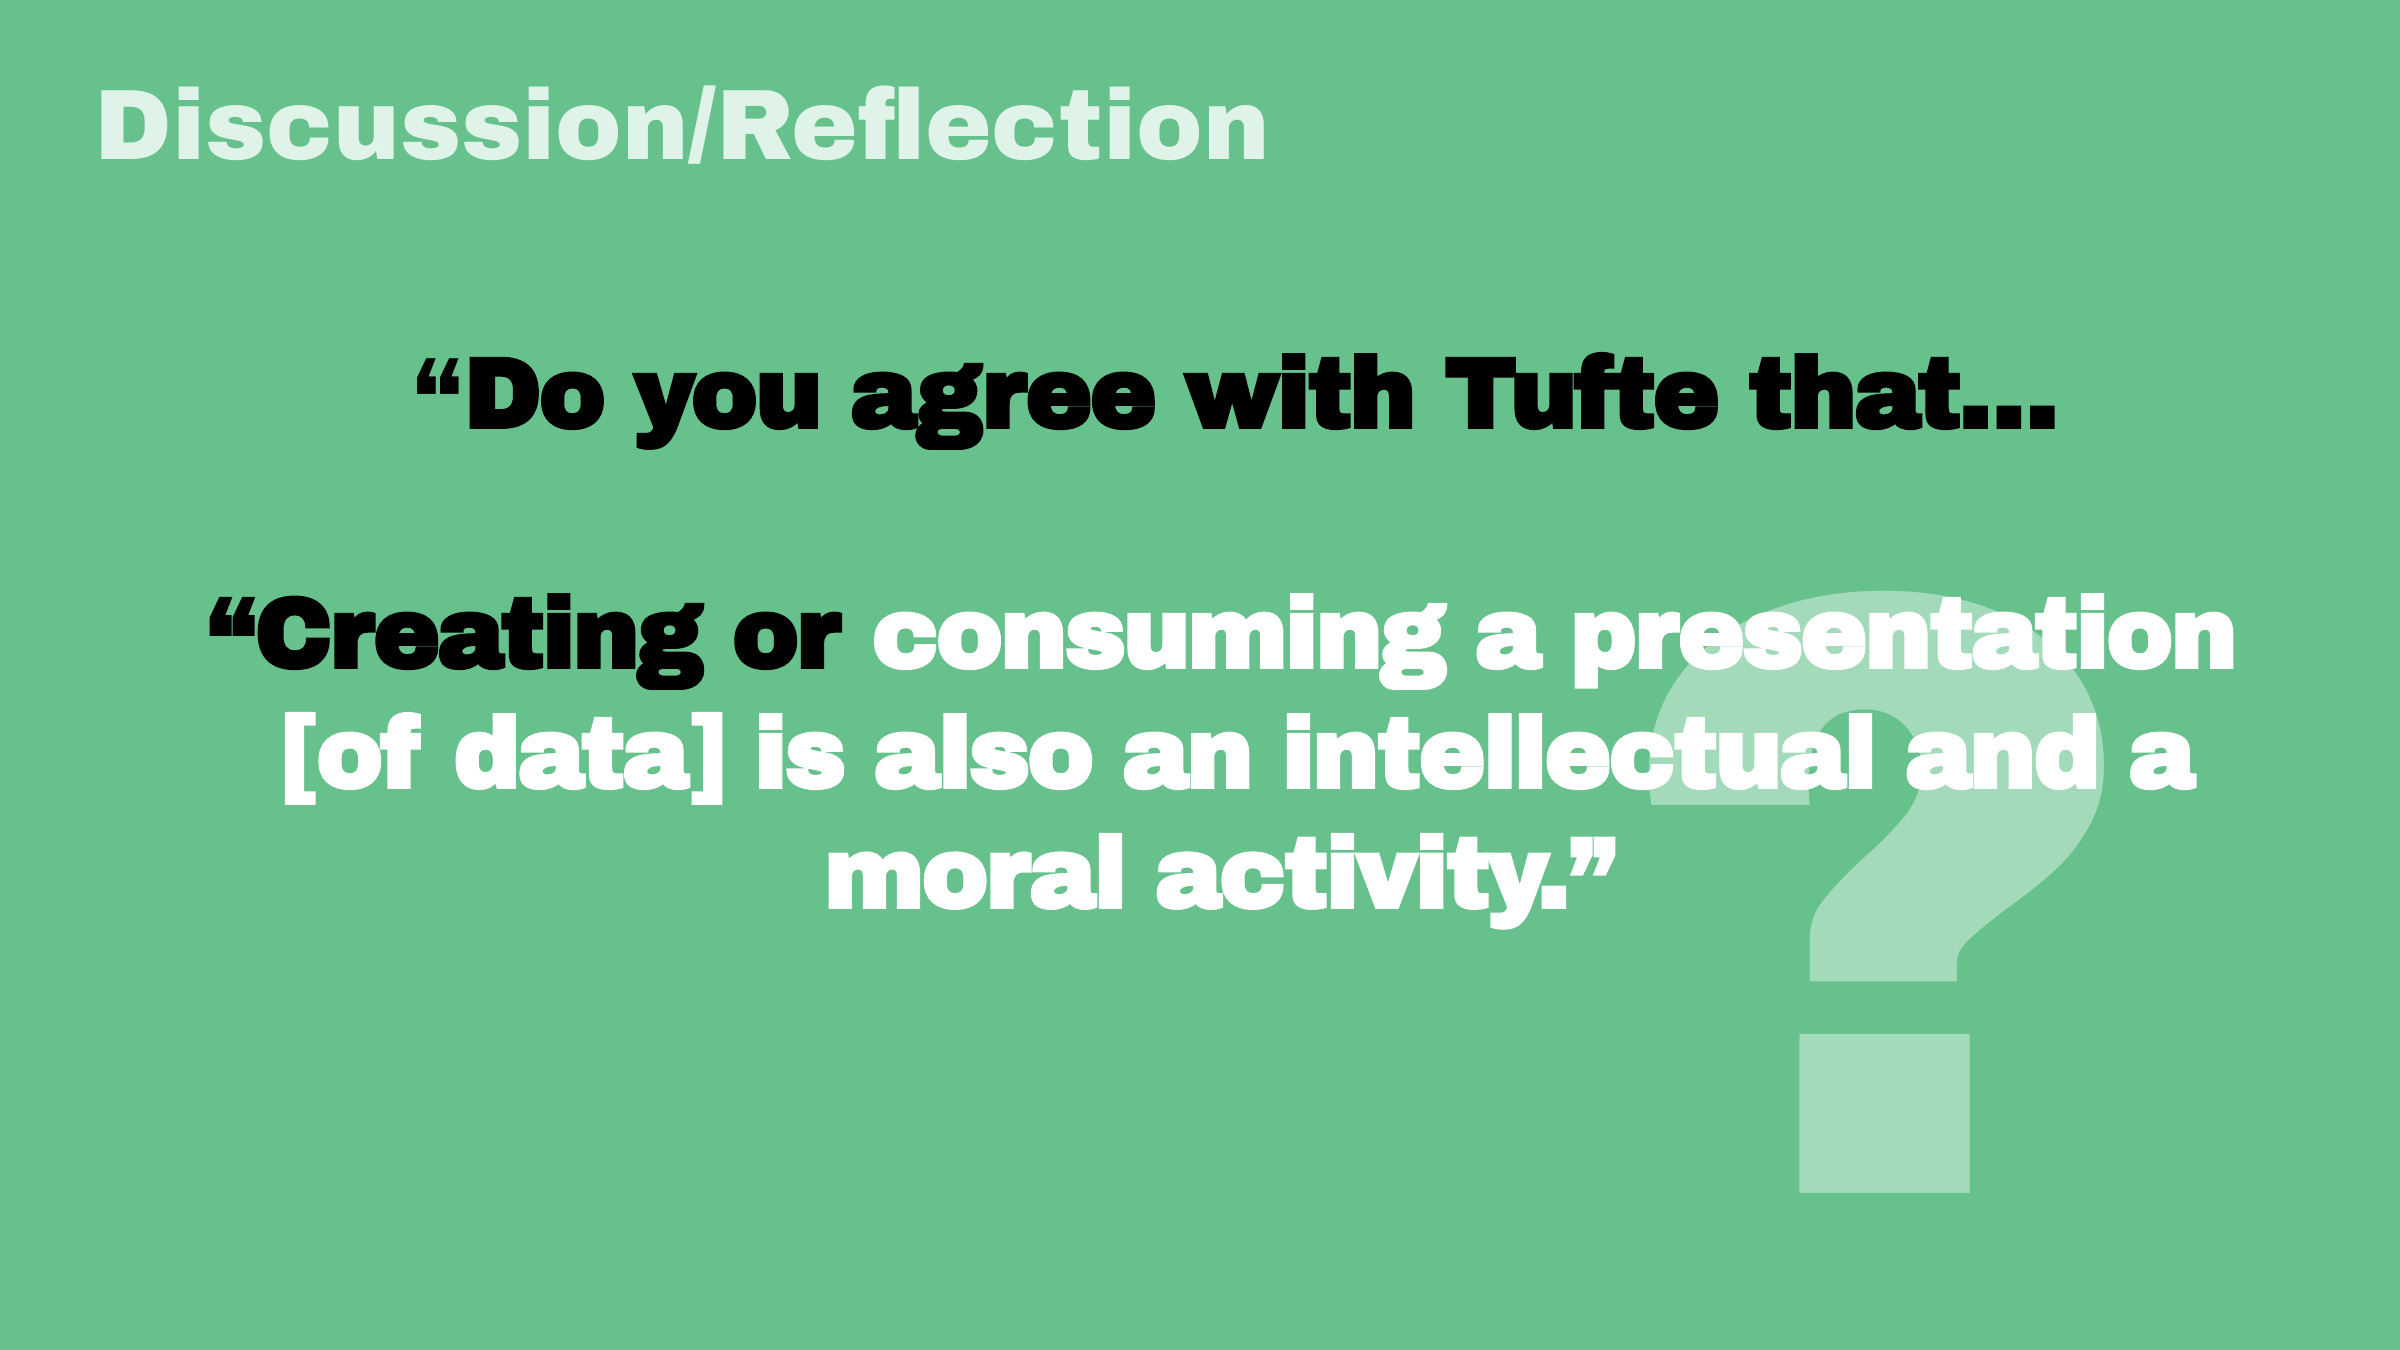

Discussion/Reflection
# “Do you agree with Tufte that… “Creating or consuming a presentation  [of data] is also an intellectual and a moral activity.”
?